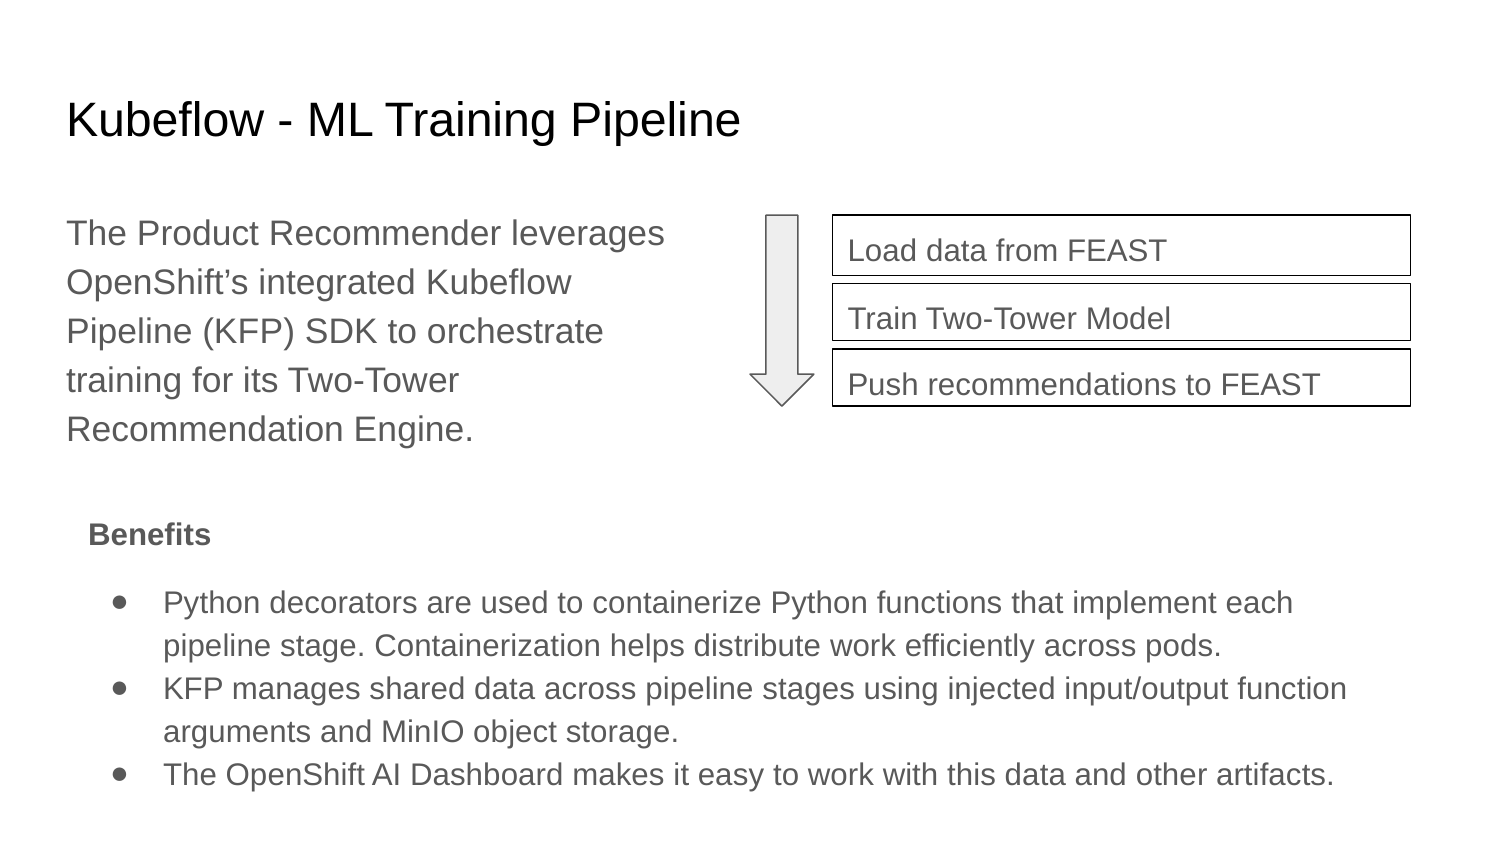

# Kubeflow - ML Training Pipeline
The Product Recommender leverages OpenShift’s integrated Kubeflow Pipeline (KFP) SDK to orchestrate training for its Two-Tower Recommendation Engine.

Load data from FEAST
Train Two-Tower Model
Push recommendations to FEAST
Benefits
Python decorators are used to containerize Python functions that implement each pipeline stage. Containerization helps distribute work efficiently across pods.
KFP manages shared data across pipeline stages using injected input/output function arguments and MinIO object storage.
The OpenShift AI Dashboard makes it easy to work with this data and other artifacts.